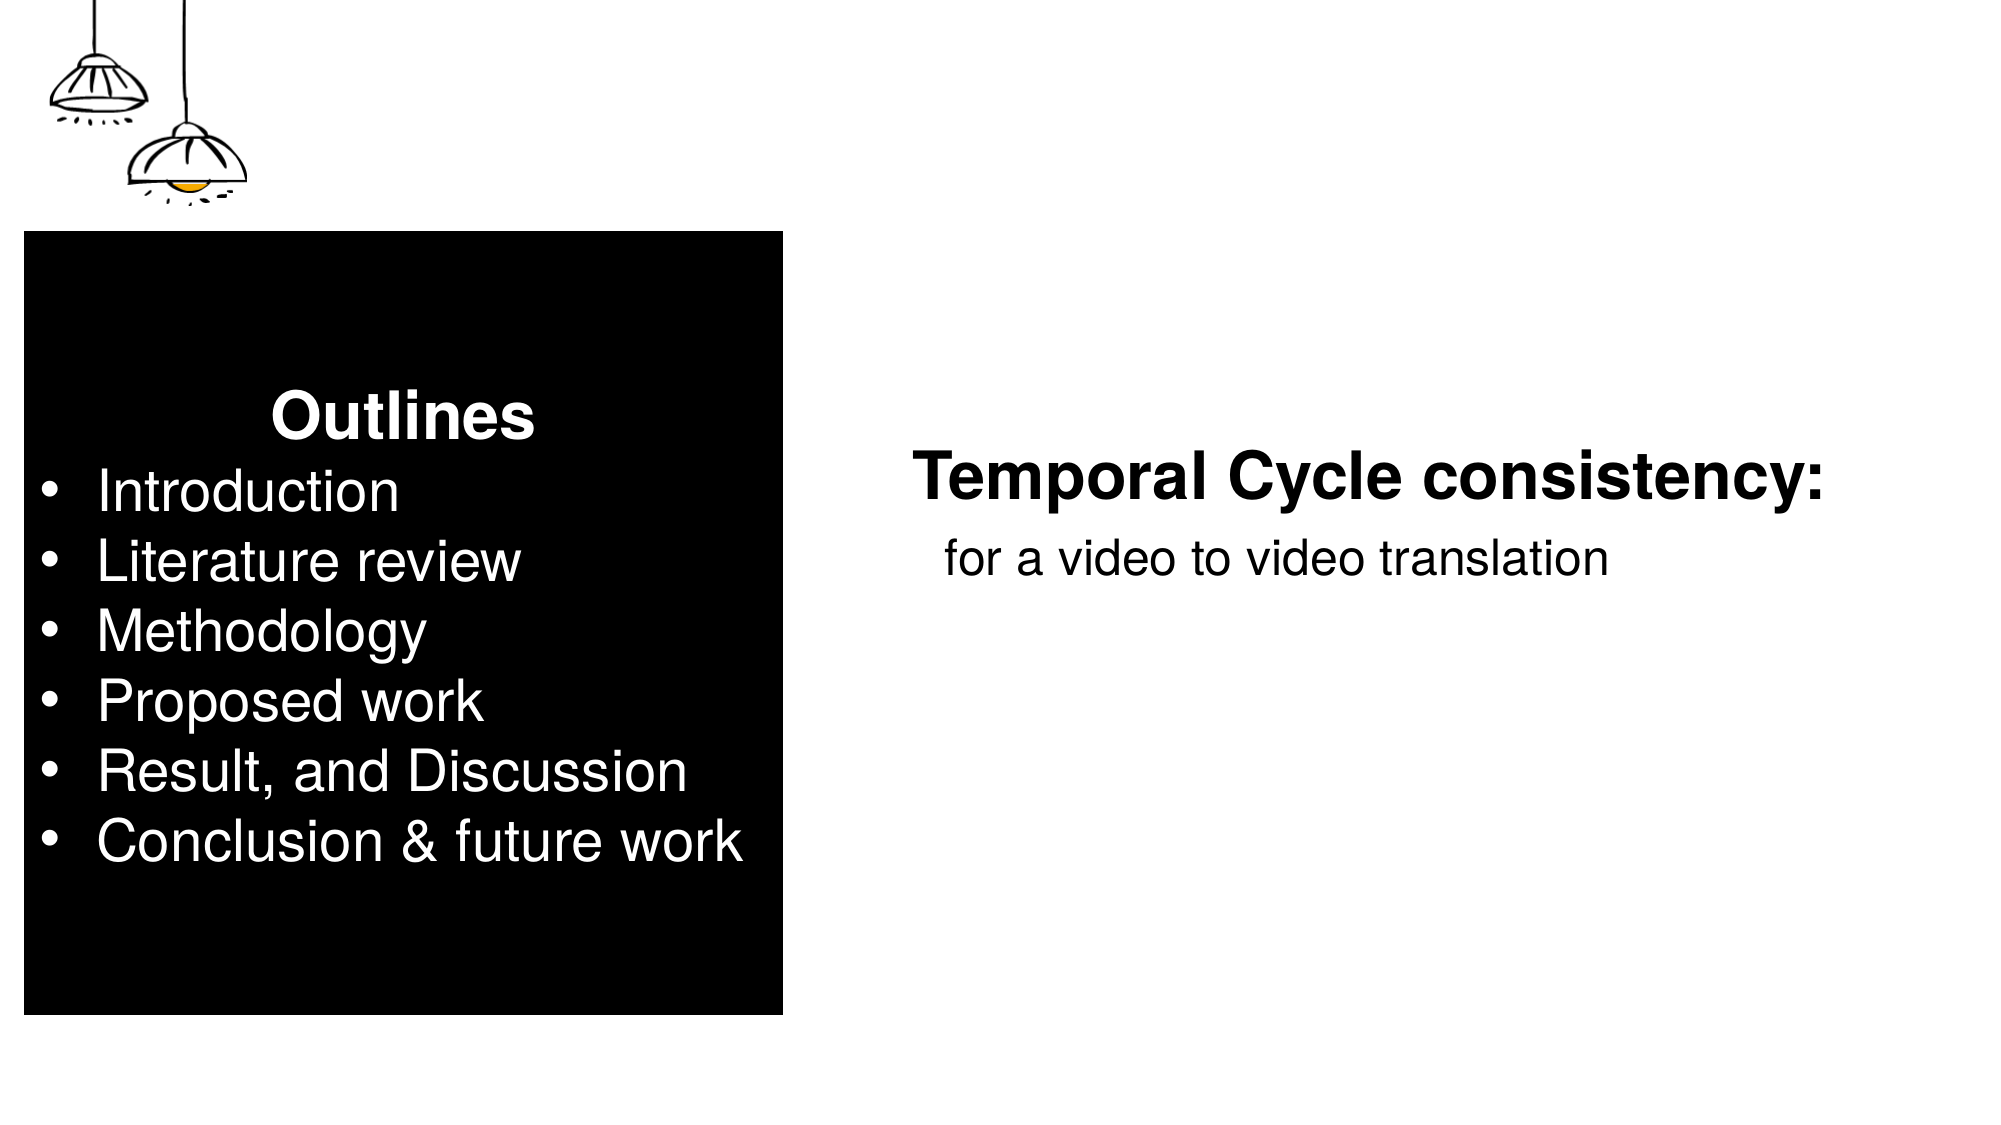

Outlines
Introduction
Literature review
Methodology
Proposed work
Result, and Discussion
Conclusion & future work
Temporal Cycle consistency:
for a video to video translation